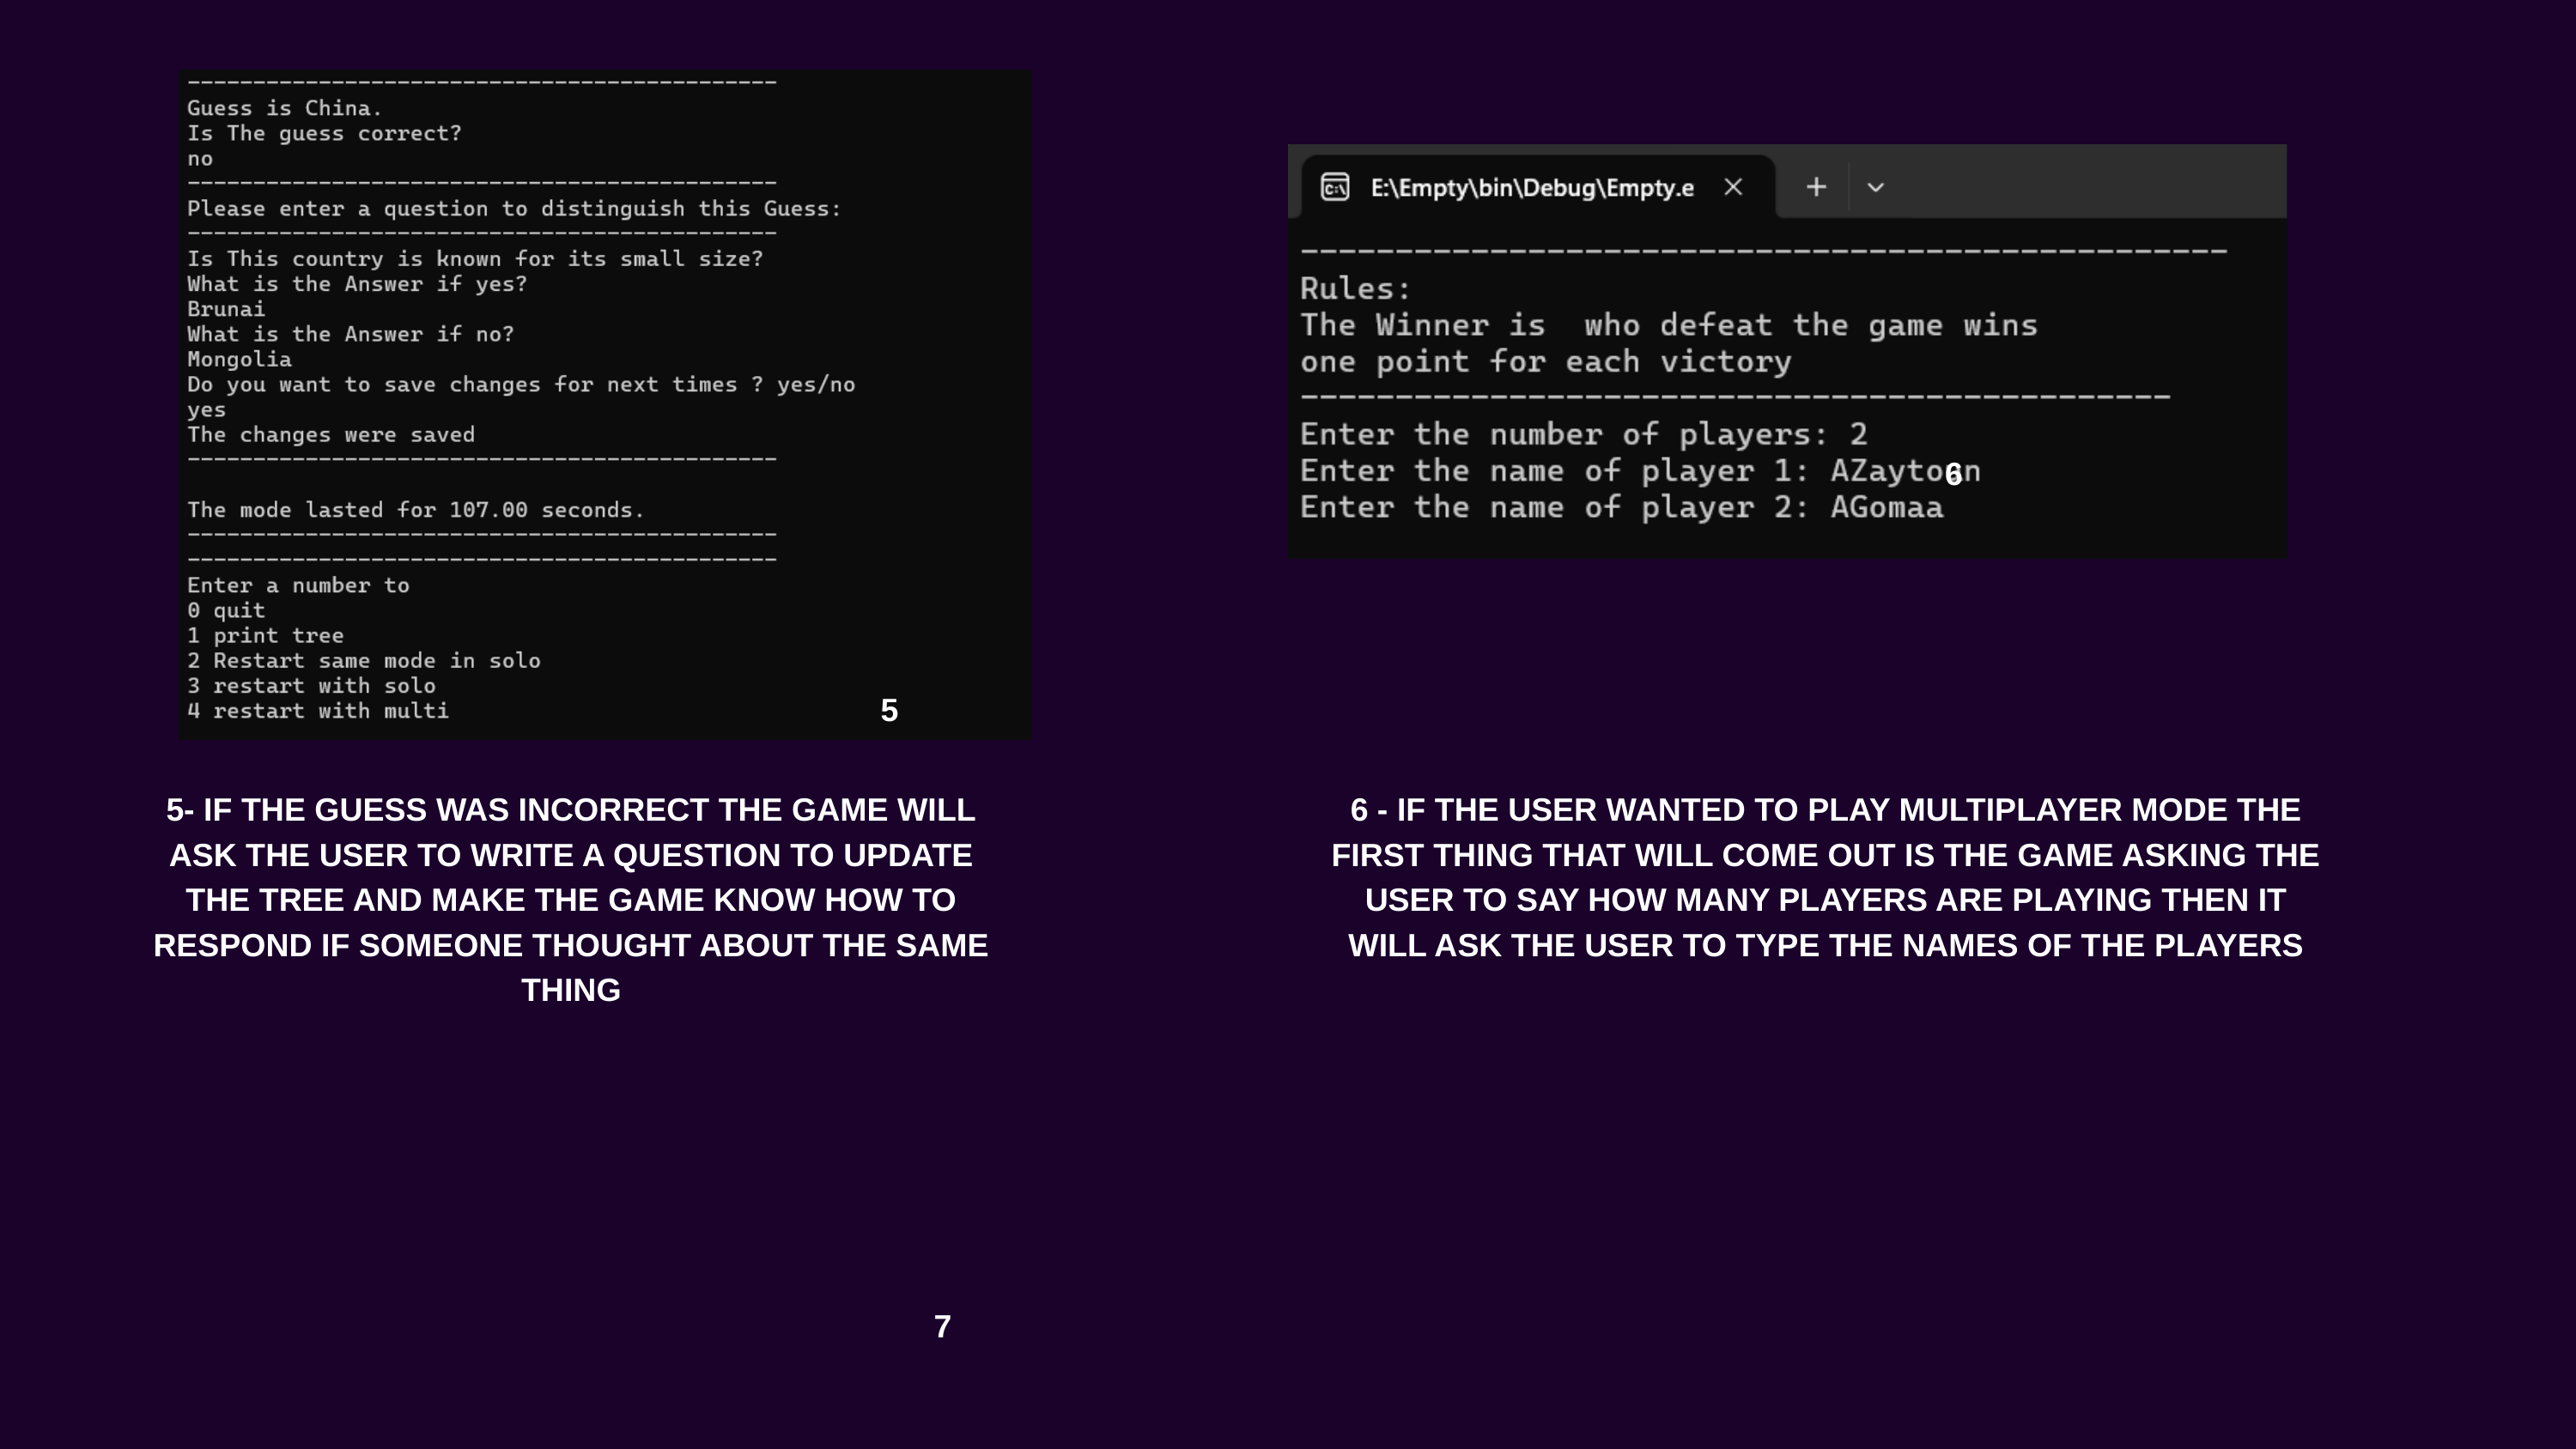

6
5
5- IF THE GUESS WAS INCORRECT THE GAME WILL ASK THE USER TO WRITE A QUESTION TO UPDATE THE TREE AND MAKE THE GAME KNOW HOW TO RESPOND IF SOMEONE THOUGHT ABOUT THE SAME THING
6 - IF THE USER WANTED TO PLAY MULTIPLAYER MODE THE FIRST THING THAT WILL COME OUT IS THE GAME ASKING THE USER TO SAY HOW MANY PLAYERS ARE PLAYING THEN IT WILL ASK THE USER TO TYPE THE NAMES OF THE PLAYERS
7